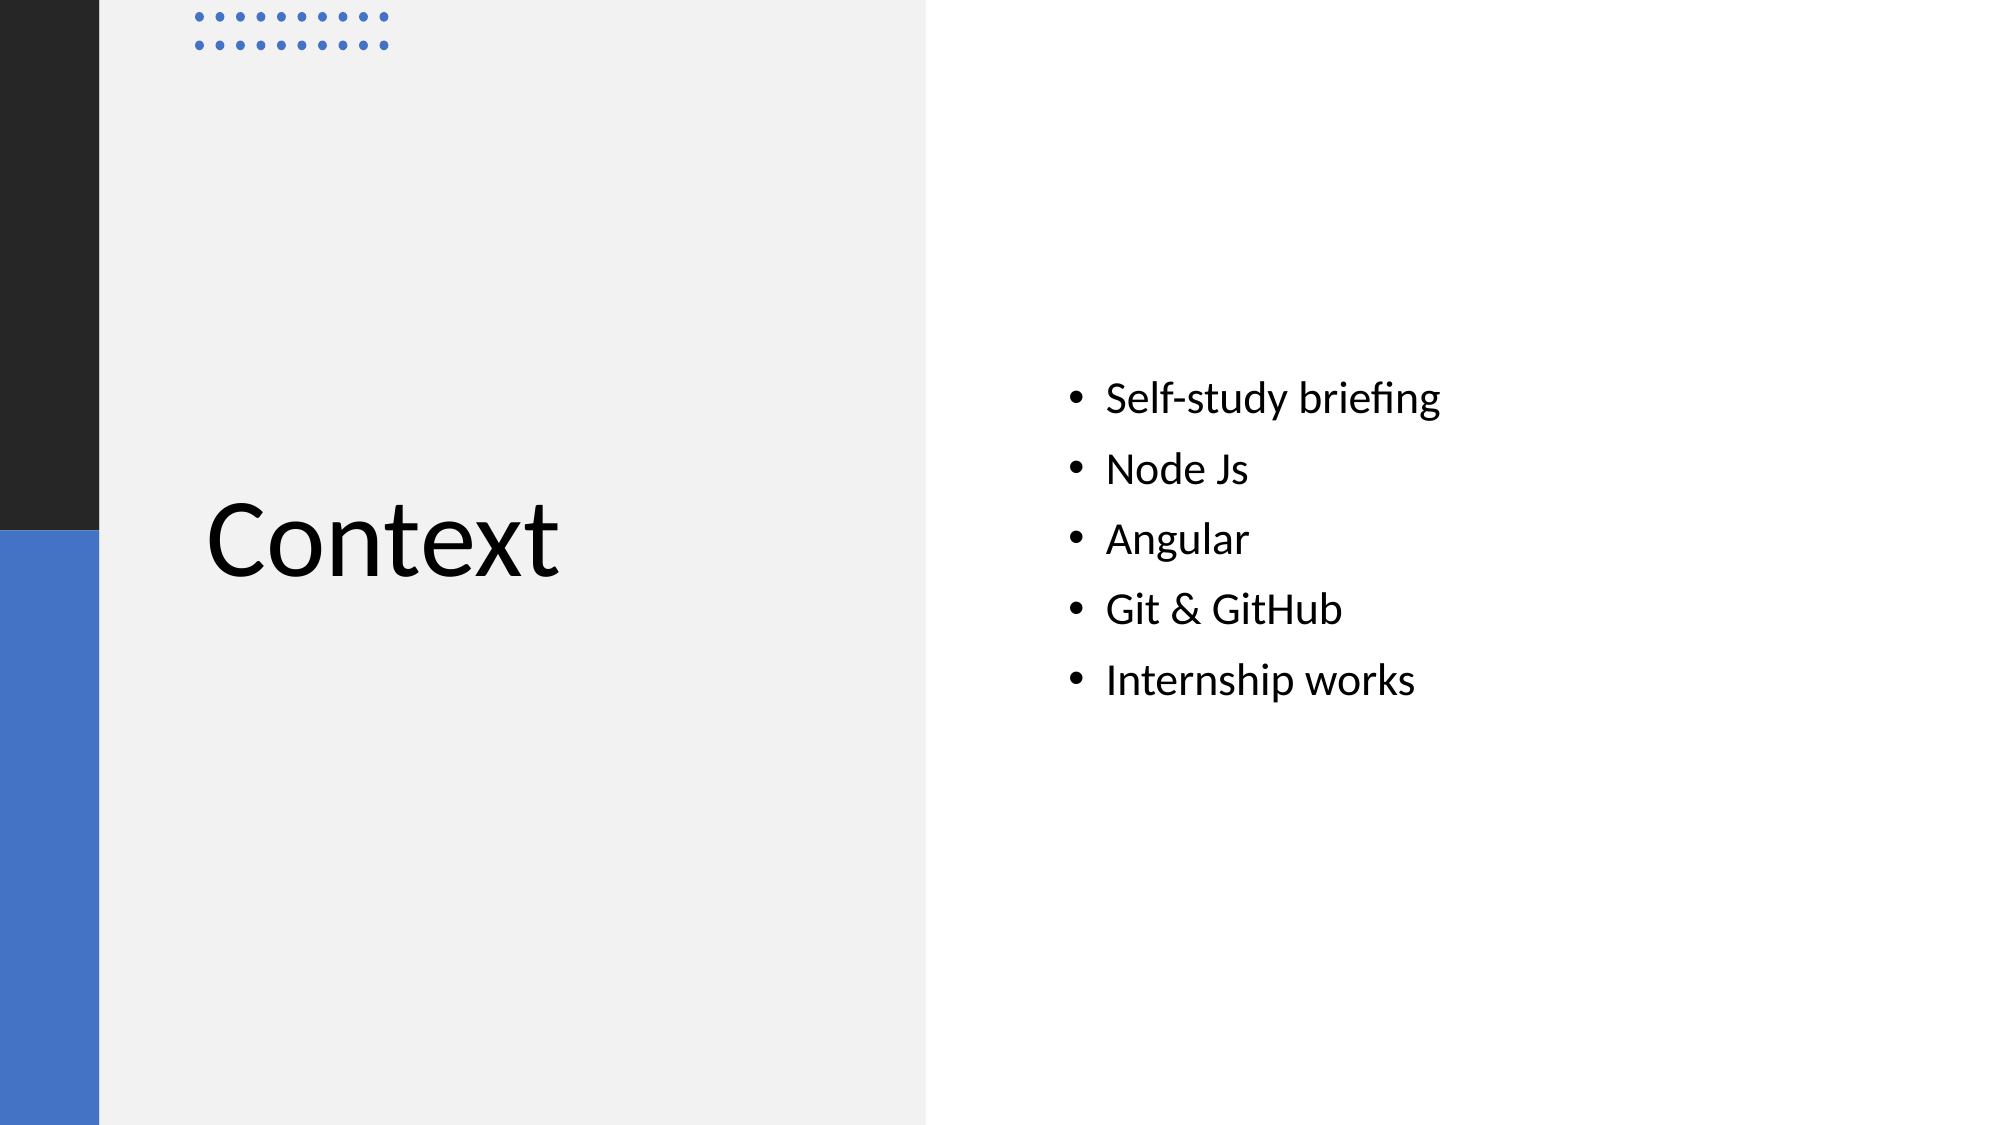

Self-study briefing
Node Js
Angular
Git & GitHub
Internship works
# Context